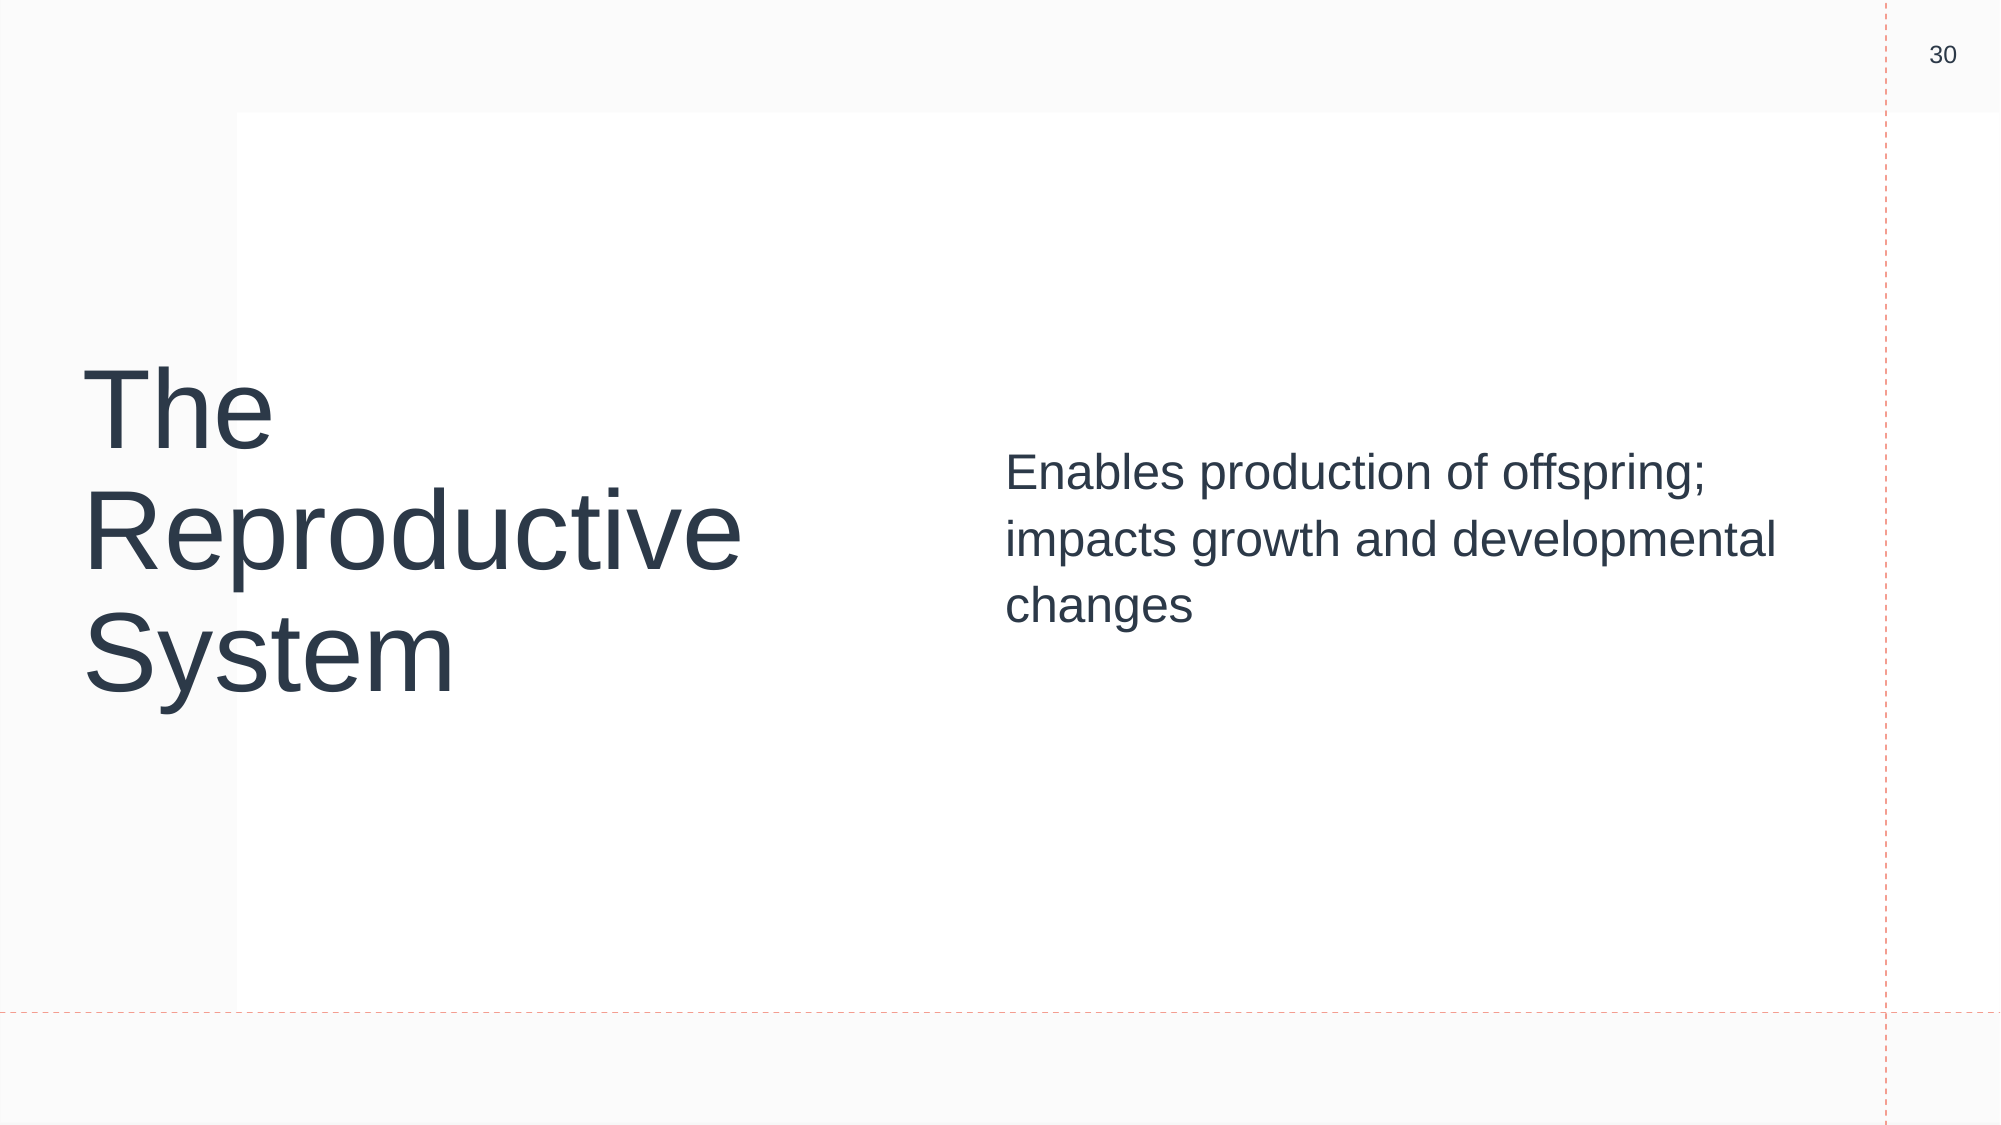

30
Enables production of offspring; impacts growth and developmental changes
# The Reproductive System